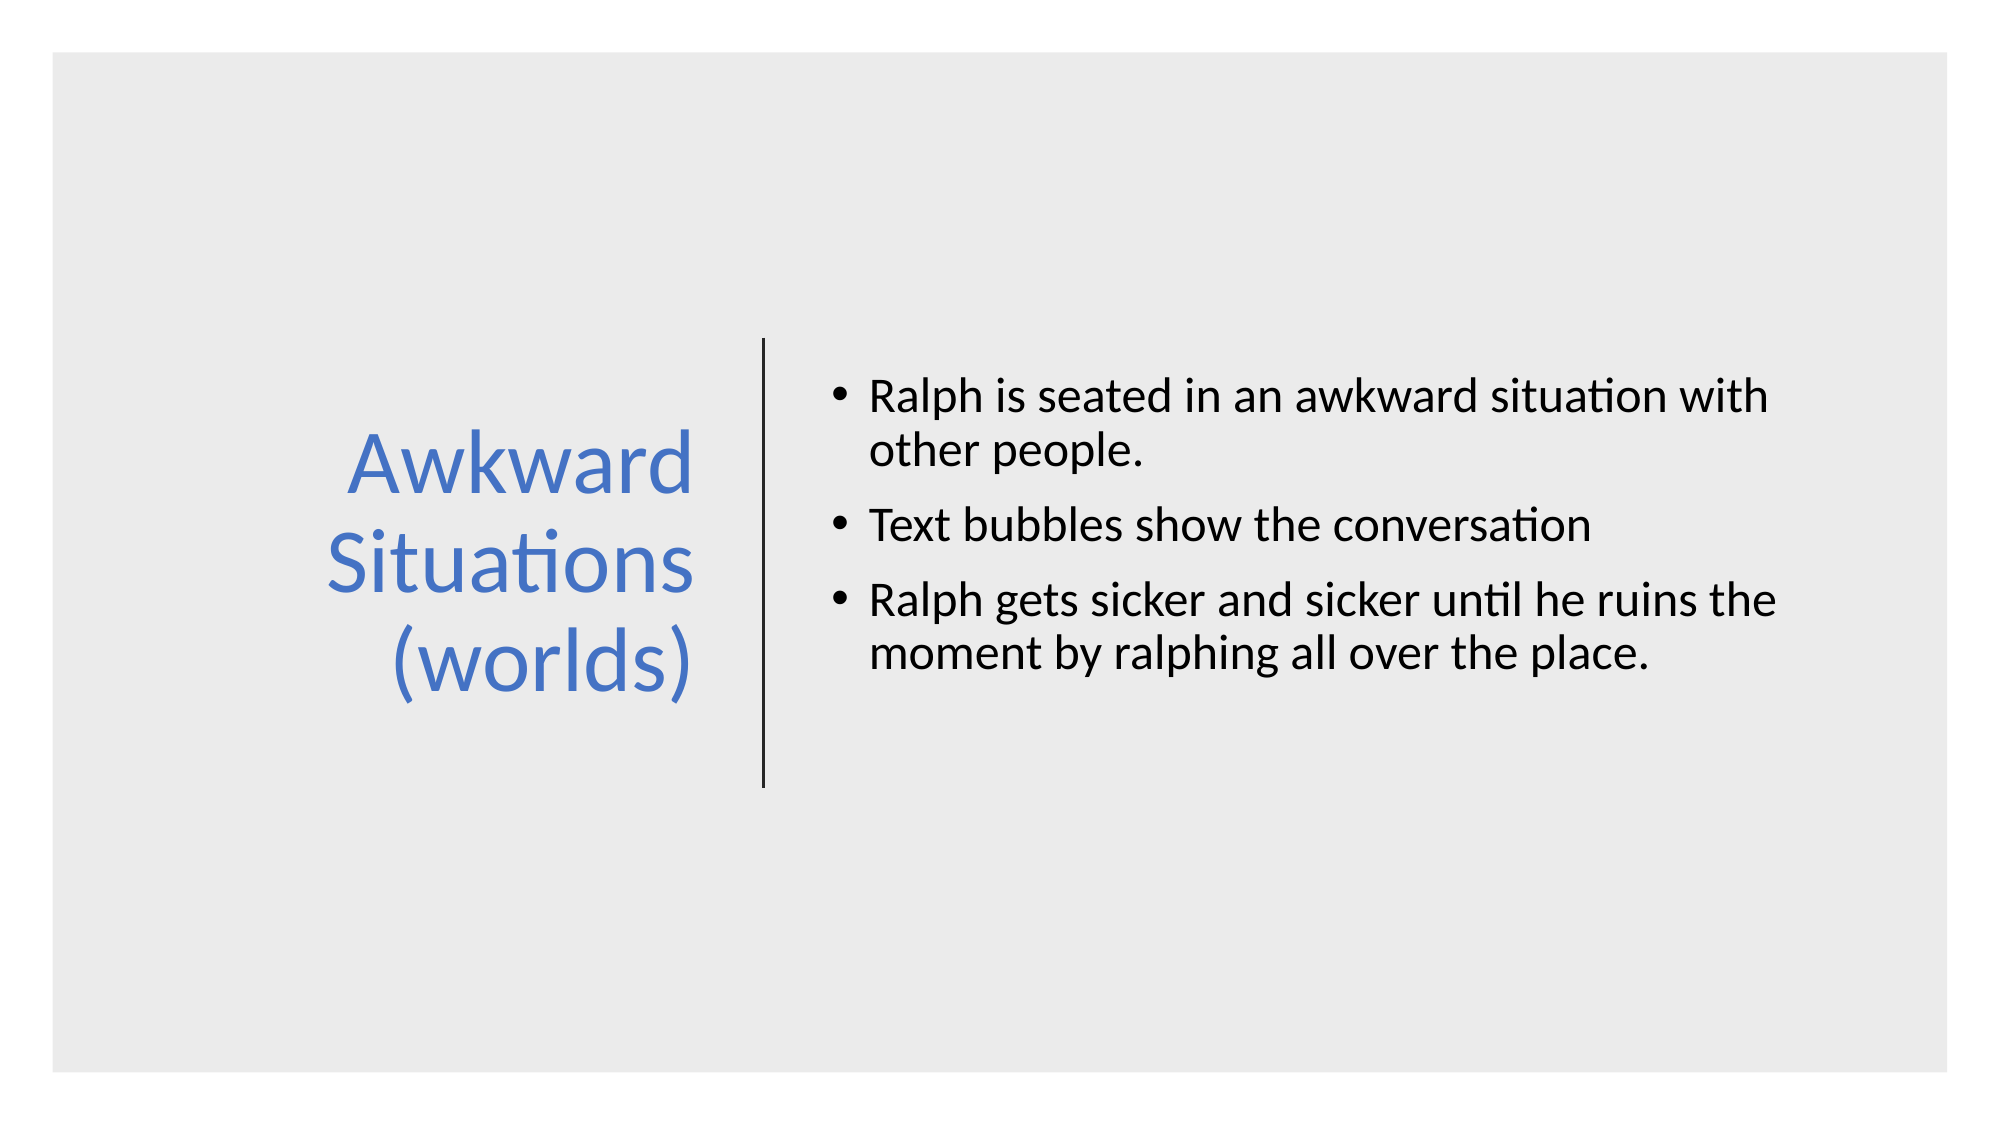

# Awkward Situations (worlds)
Ralph is seated in an awkward situation with other people.
Text bubbles show the conversation
Ralph gets sicker and sicker until he ruins the moment by ralphing all over the place.